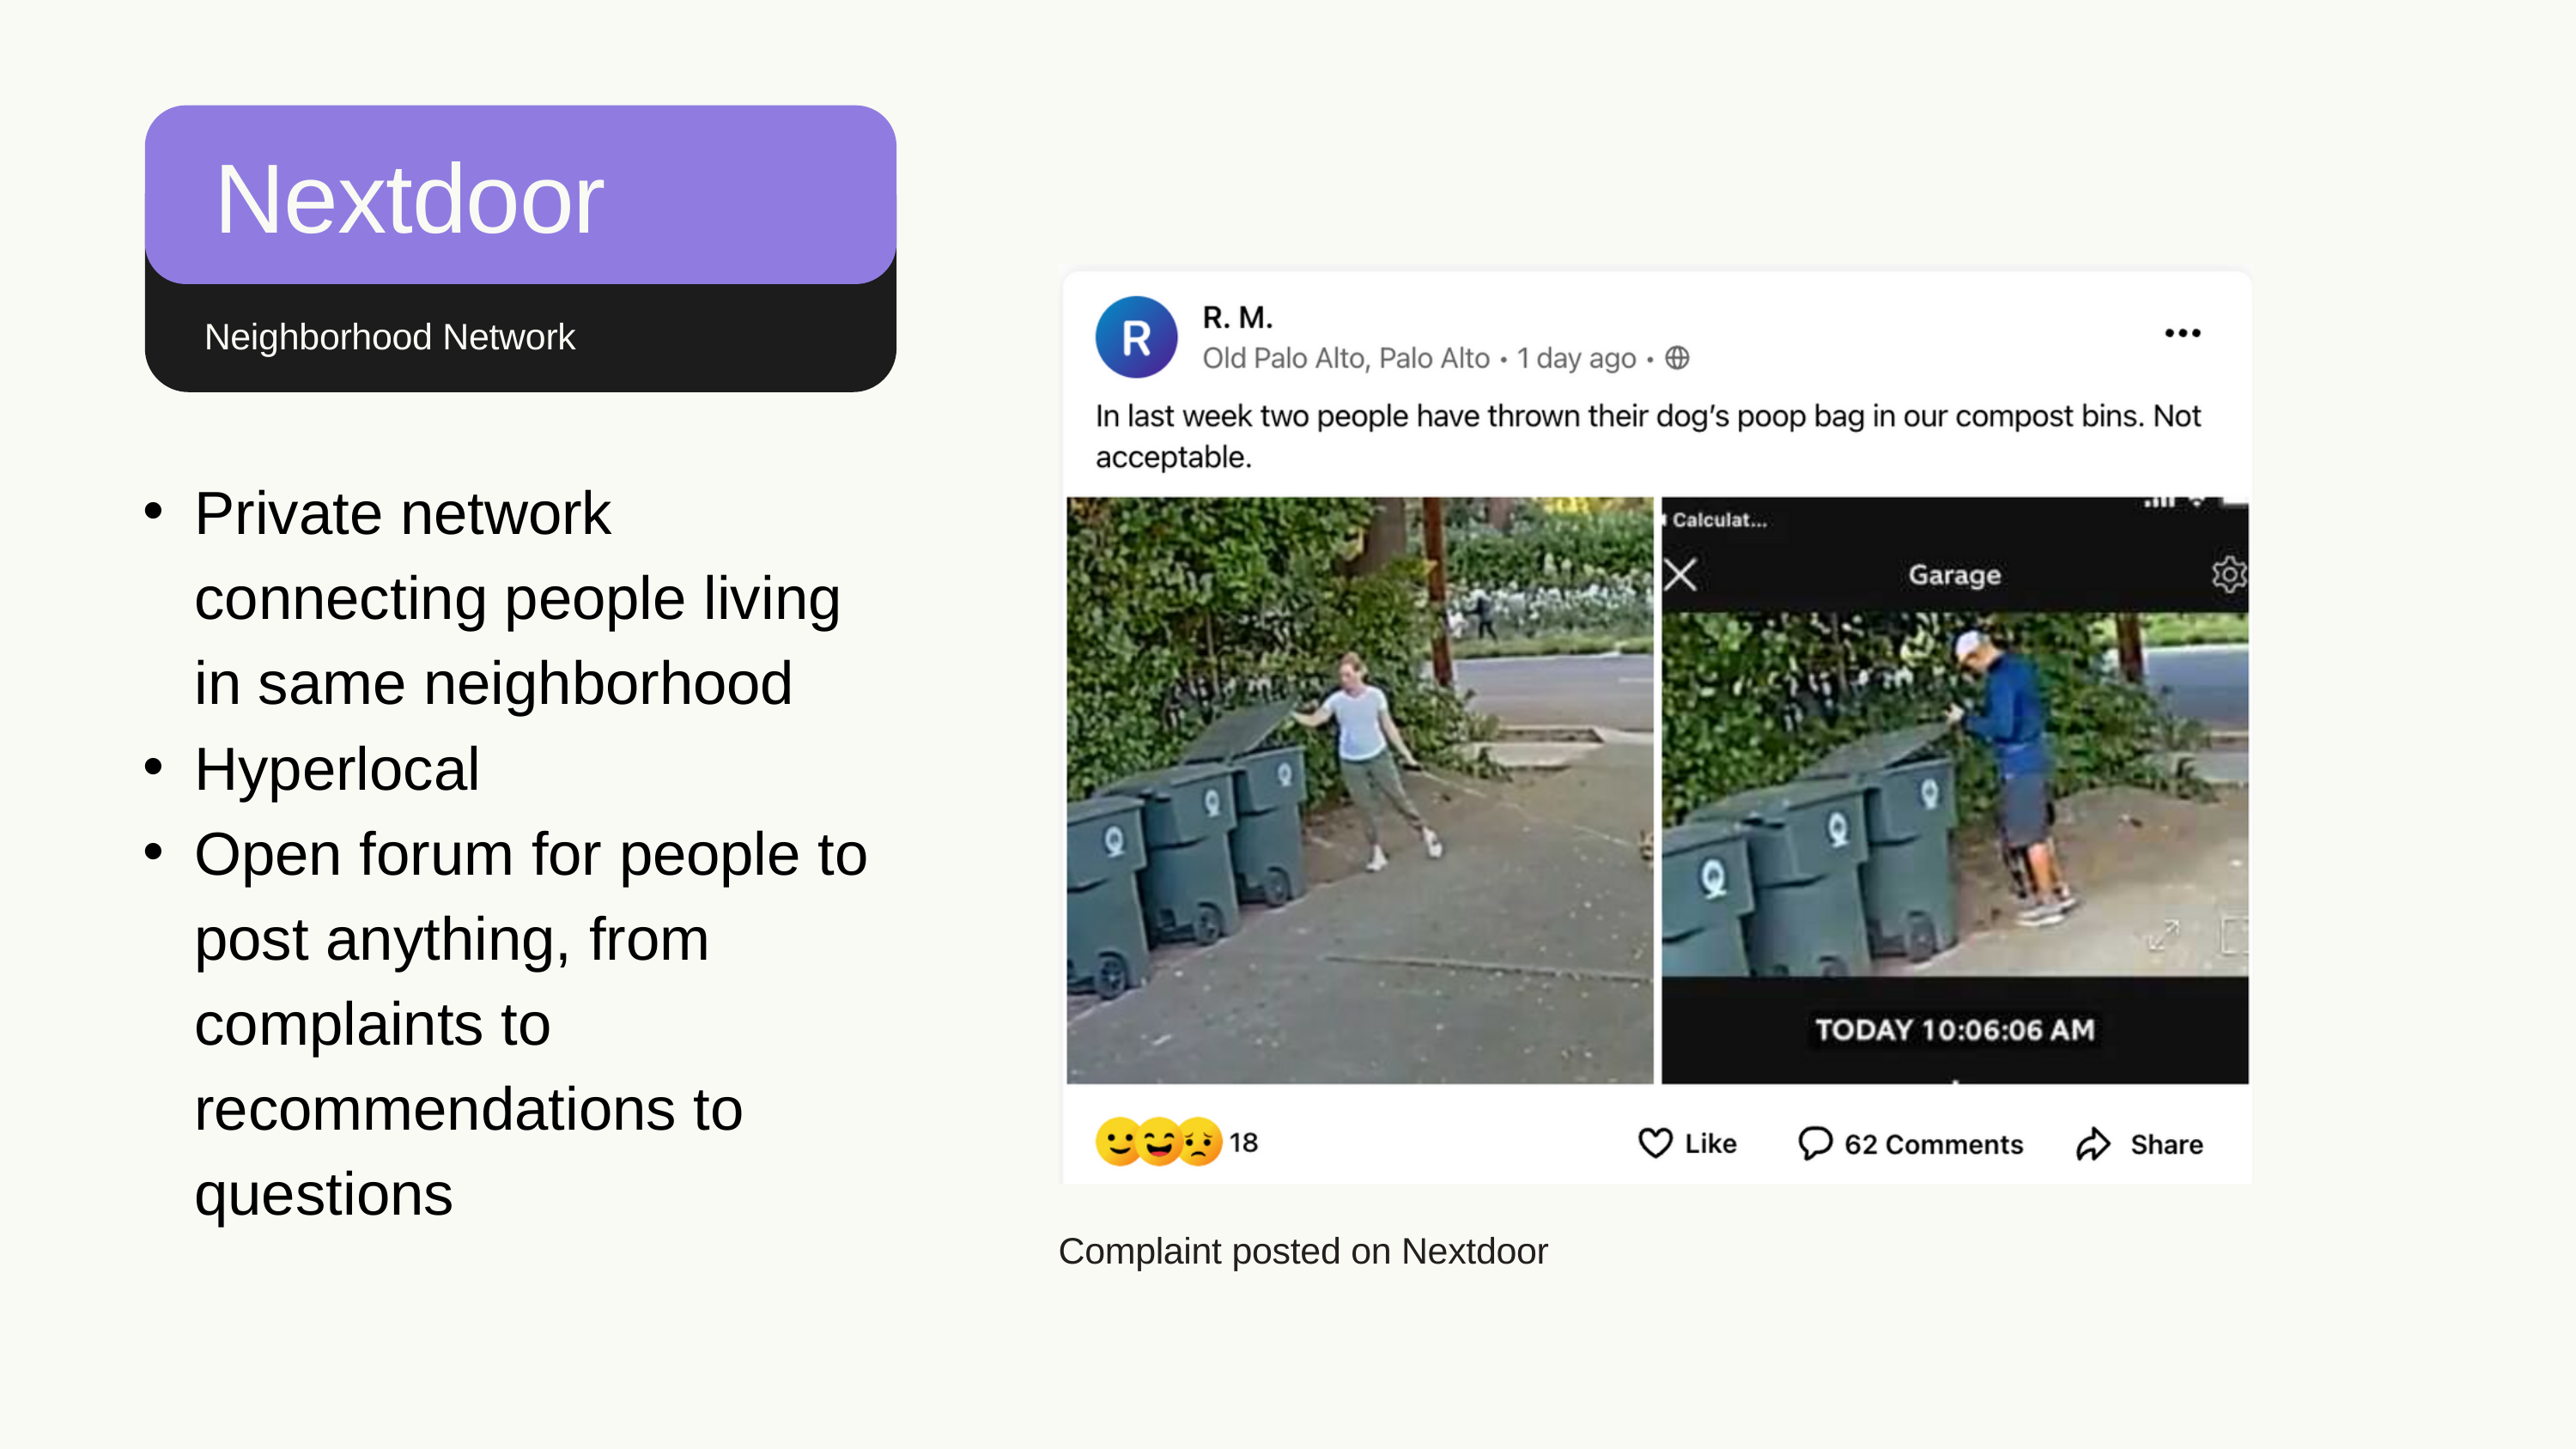

Nextdoor

Neighborhood Network
Private network connecting people living in same neighborhood
Hyperlocal
Open forum for people to post anything, from complaints to  recommendations to questions

Complaint posted on Nextdoor